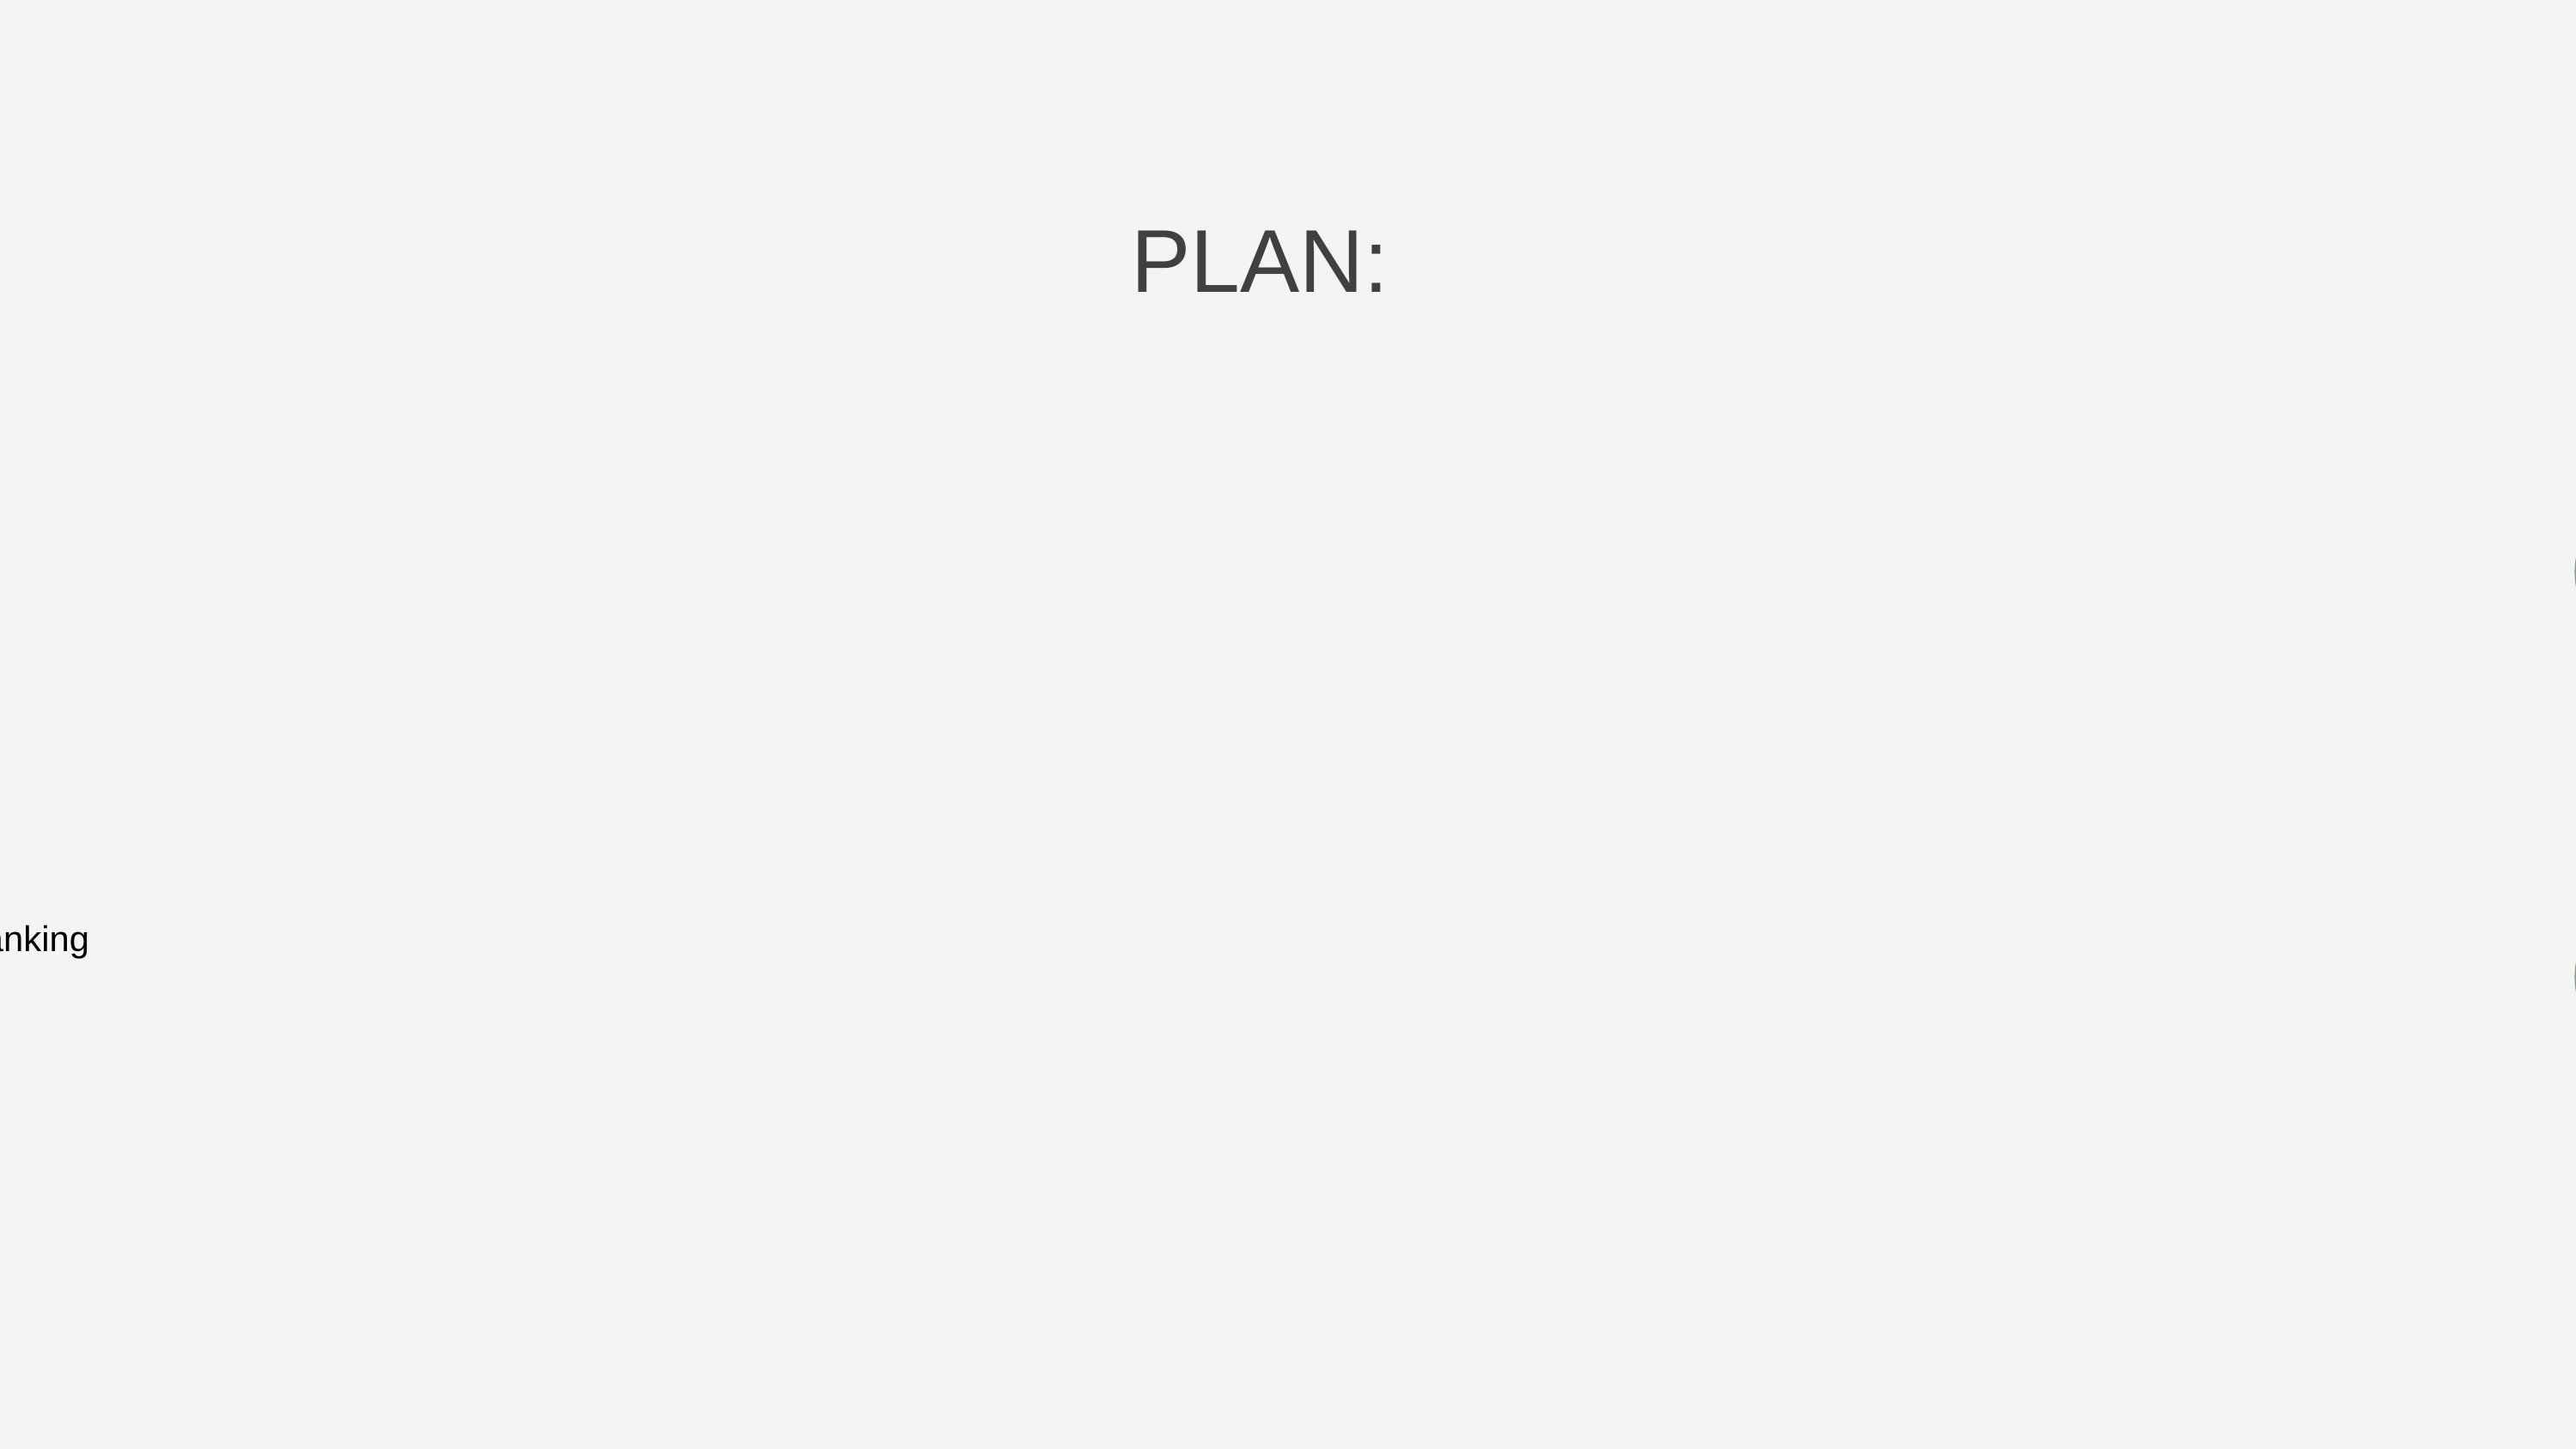

PLAN:

Banking System of PMR
 Main specs and system structure
 Role of banking system
 System efficiency and stability
02

01
General overview of bank system
 Definition of the banking system
 Role bank system in global economics
Banking System of England
 Structure and organizations of        banking system
 Role of banking system
 Regulation and supervision

03

Comparasion of systems&results
04